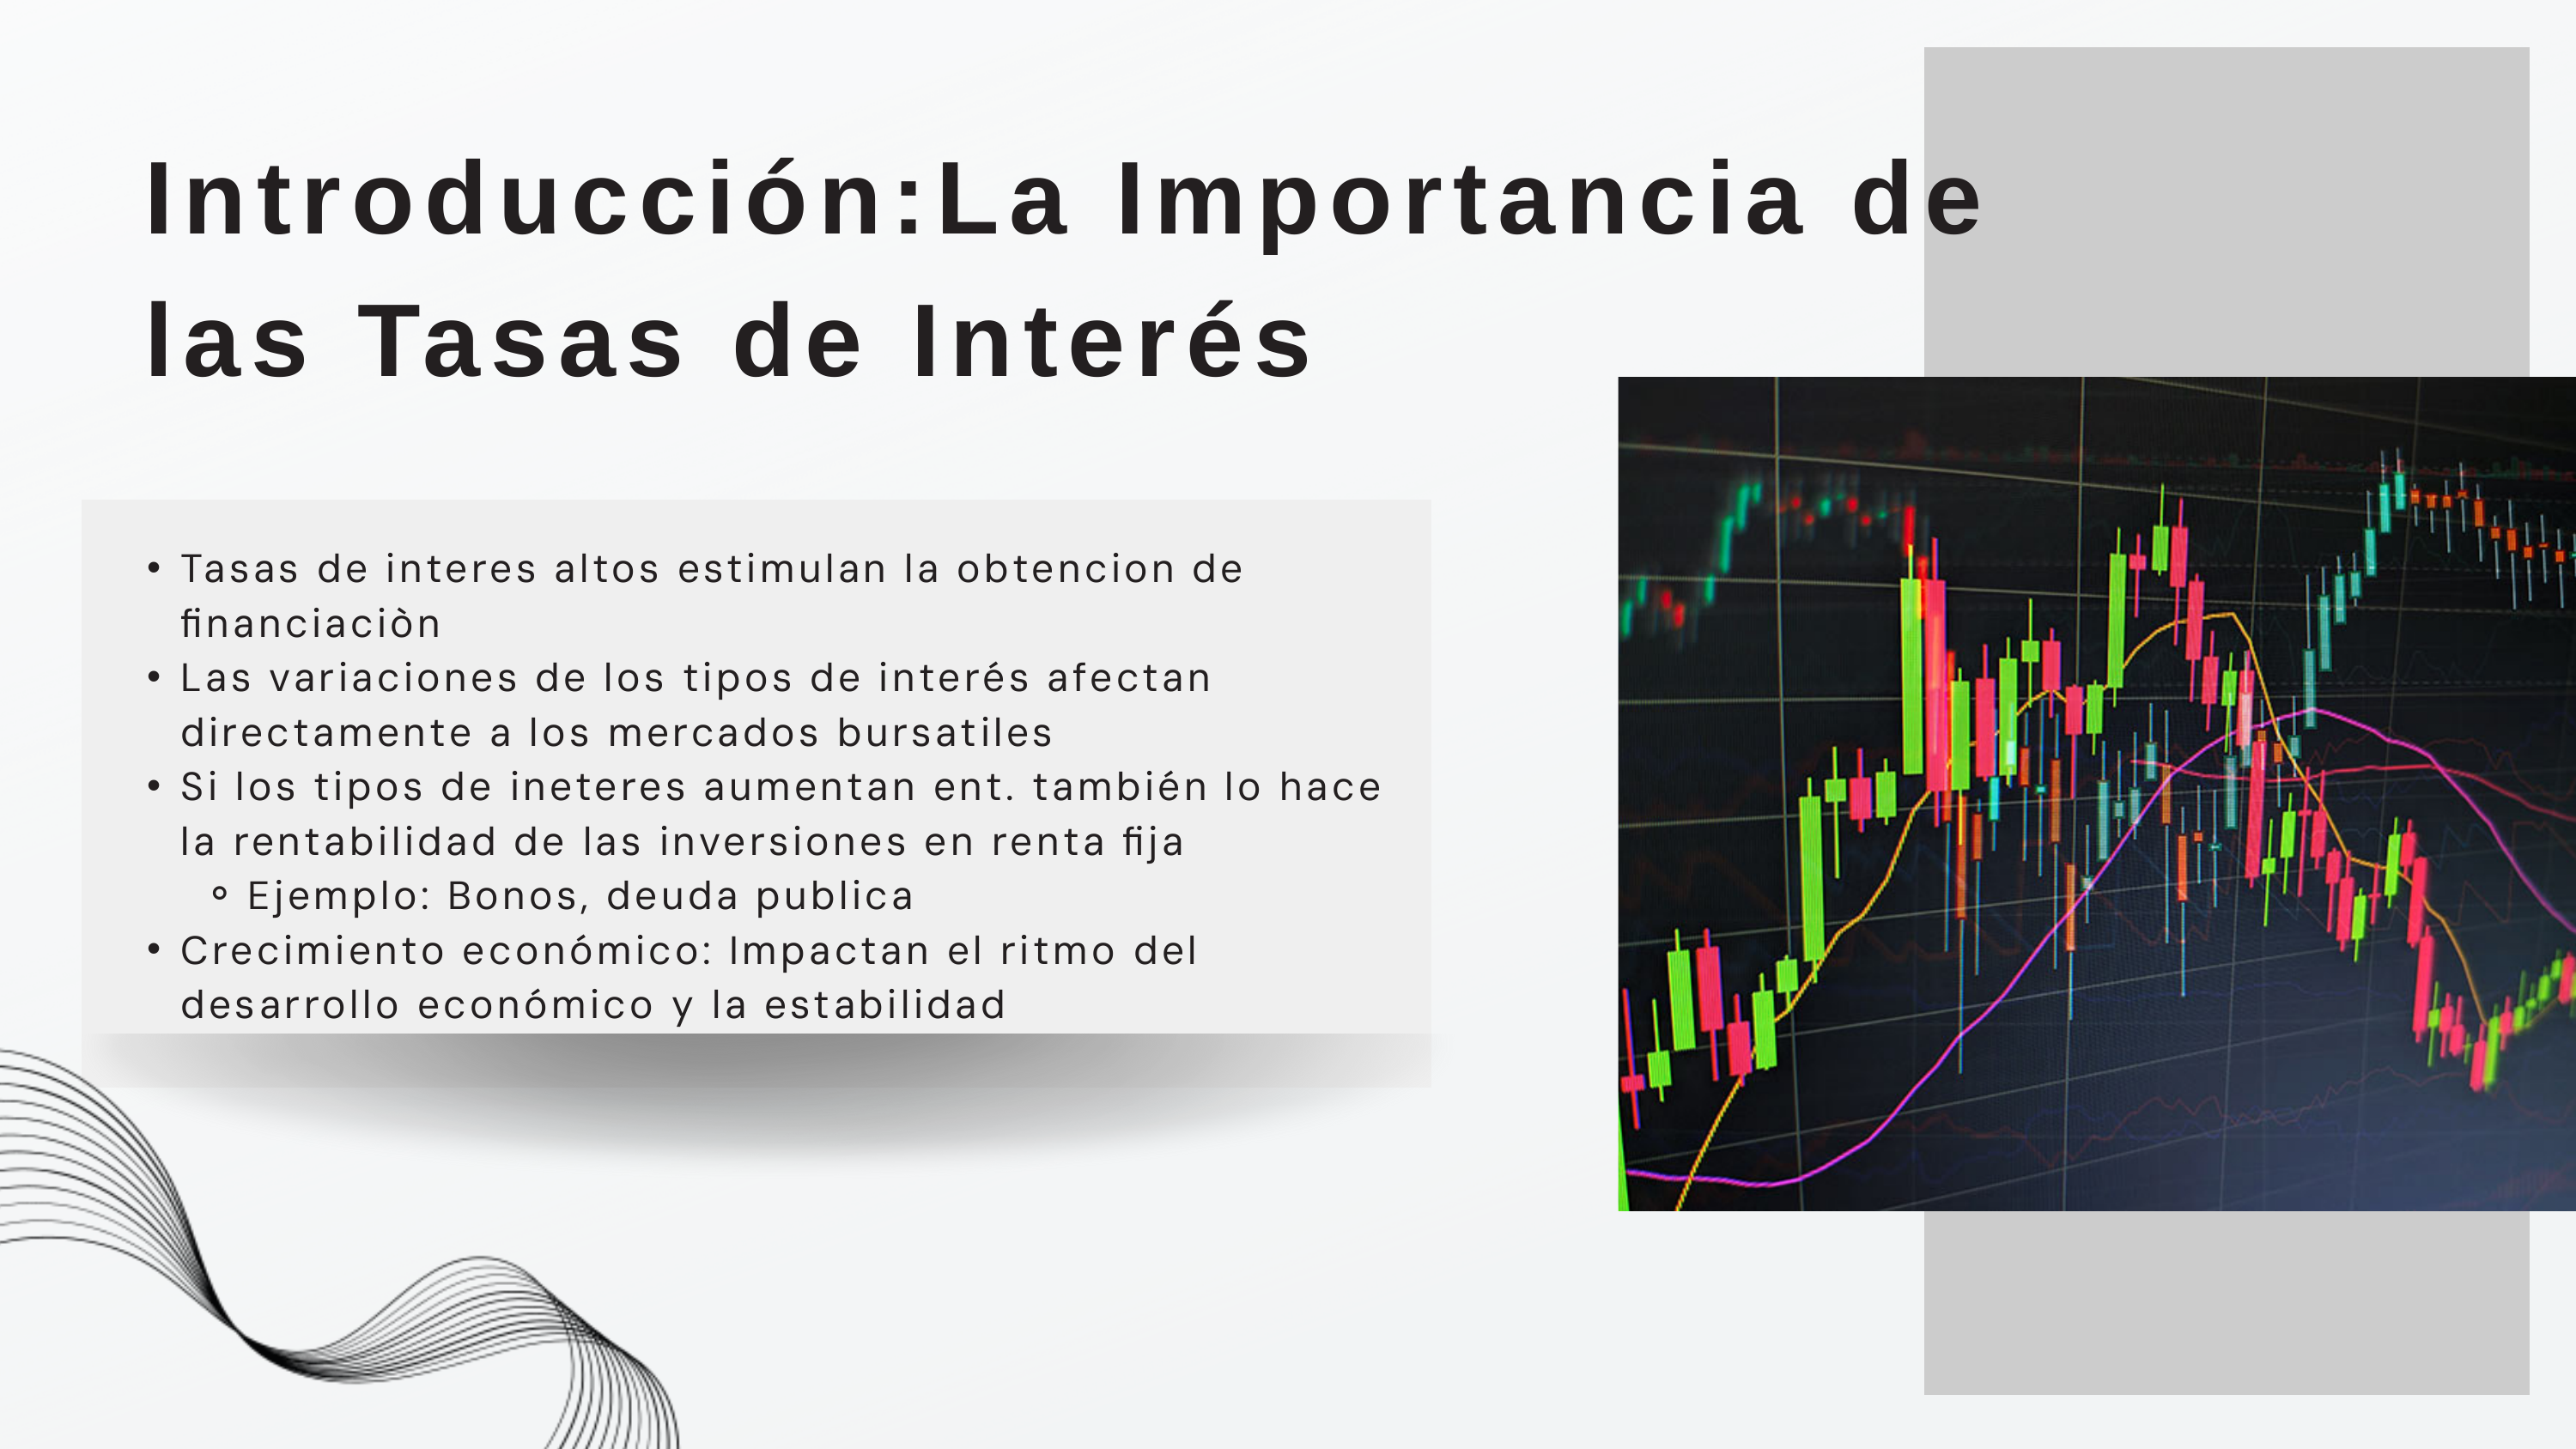

Introducción:La Importancia de las Tasas de Interés

Tasas de interes altos estimulan la obtencion de financiaciòn
Las variaciones de los tipos de interés afectan directamente a los mercados bursatiles
Si los tipos de ineteres aumentan ent. también lo hace la rentabilidad de las inversiones en renta fija
Ejemplo: Bonos, deuda publica
Crecimiento económico: Impactan el ritmo del desarrollo económico y la estabilidad